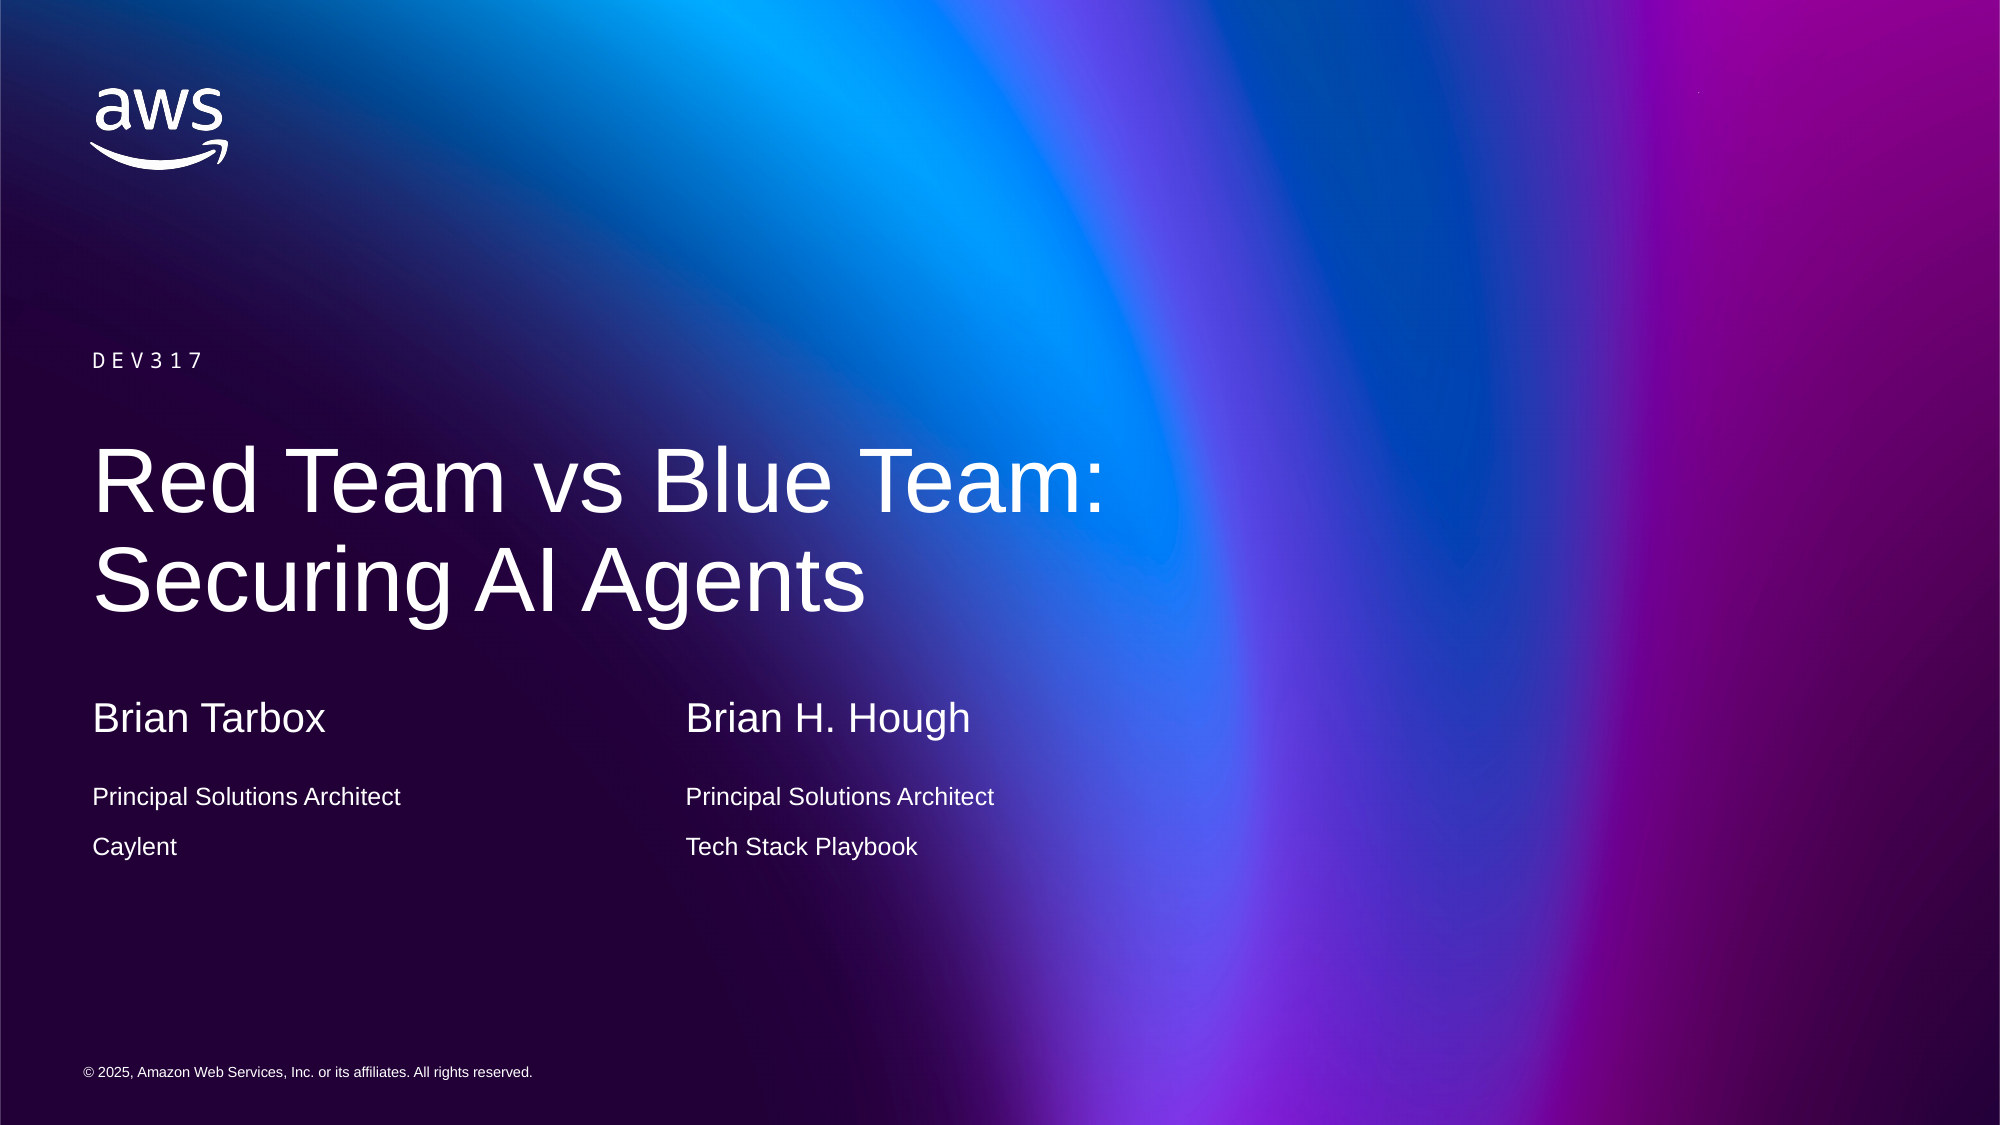

DEV317
# Red Team vs Blue Team:  Securing AI Agents
Brian Tarbox
Brian H. Hough
Principal Solutions Architect
Caylent
Principal Solutions Architect
Tech Stack Playbook